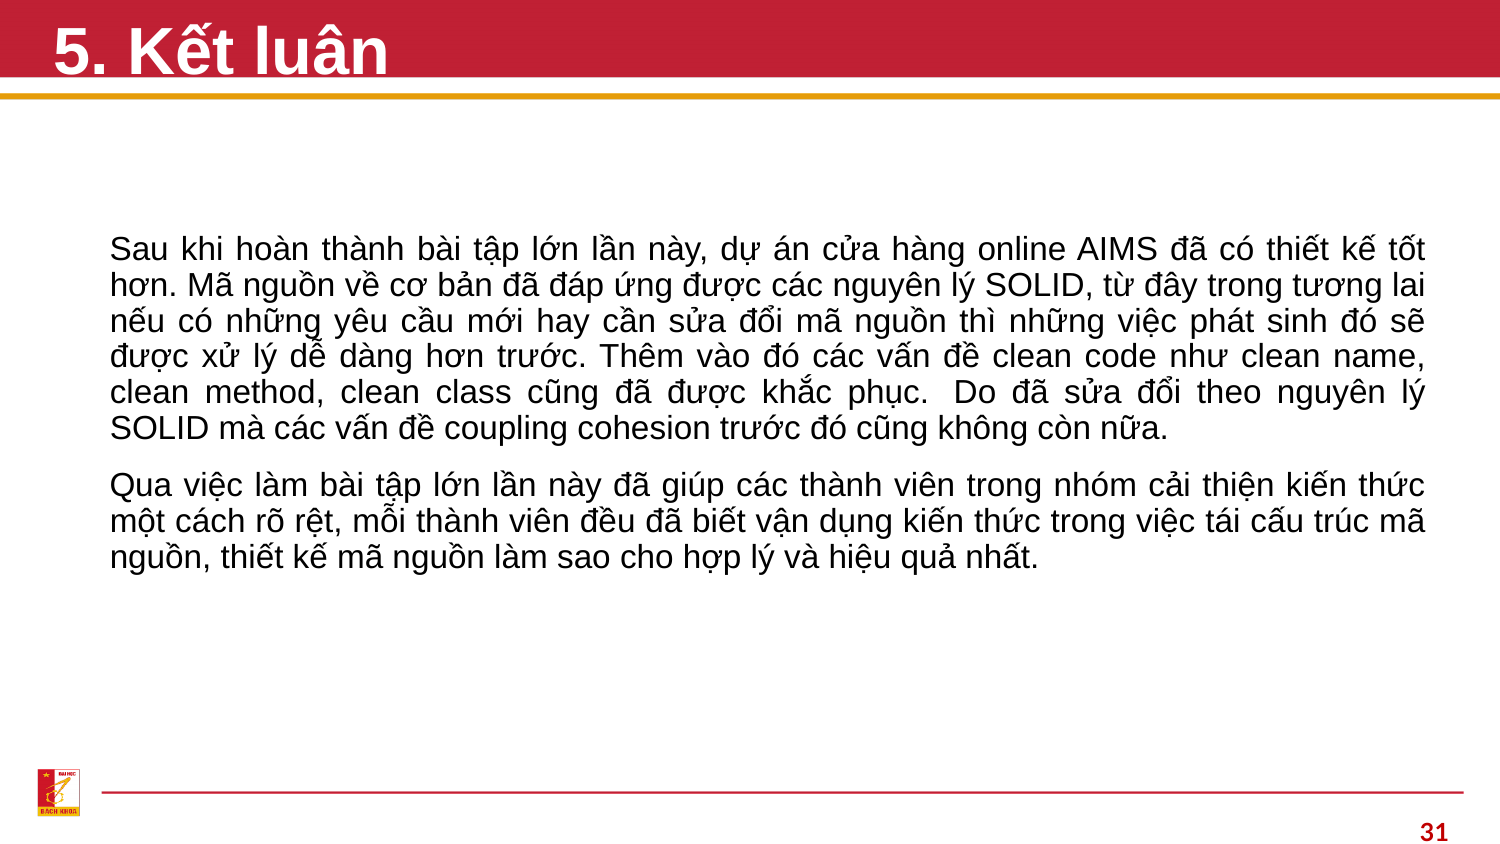

# 5. Kết luận
  Sau khi hoàn thành bài tập lớn lần này, dự án cửa hàng online AIMS đã có thiết kế tốt hơn. Mã nguồn về cơ bản đã đáp ứng được các nguyên lý SOLID, từ đây trong tương lai nếu có những yêu cầu mới hay cần sửa đổi mã nguồn thì những việc phát sinh đó sẽ được xử lý dễ dàng hơn trước. Thêm vào đó các vấn đề clean code như clean name, clean method, clean class cũng đã được khắc phục.  Do đã sửa đổi theo nguyên lý SOLID mà các vấn đề coupling cohesion trước đó cũng không còn nữa.
  Qua việc làm bài tập lớn lần này đã giúp các thành viên trong nhóm cải thiện kiến thức một cách rõ rệt, mỗi thành viên đều đã biết vận dụng kiến thức trong việc tái cấu trúc mã nguồn, thiết kế mã nguồn làm sao cho hợp lý và hiệu quả nhất.

31